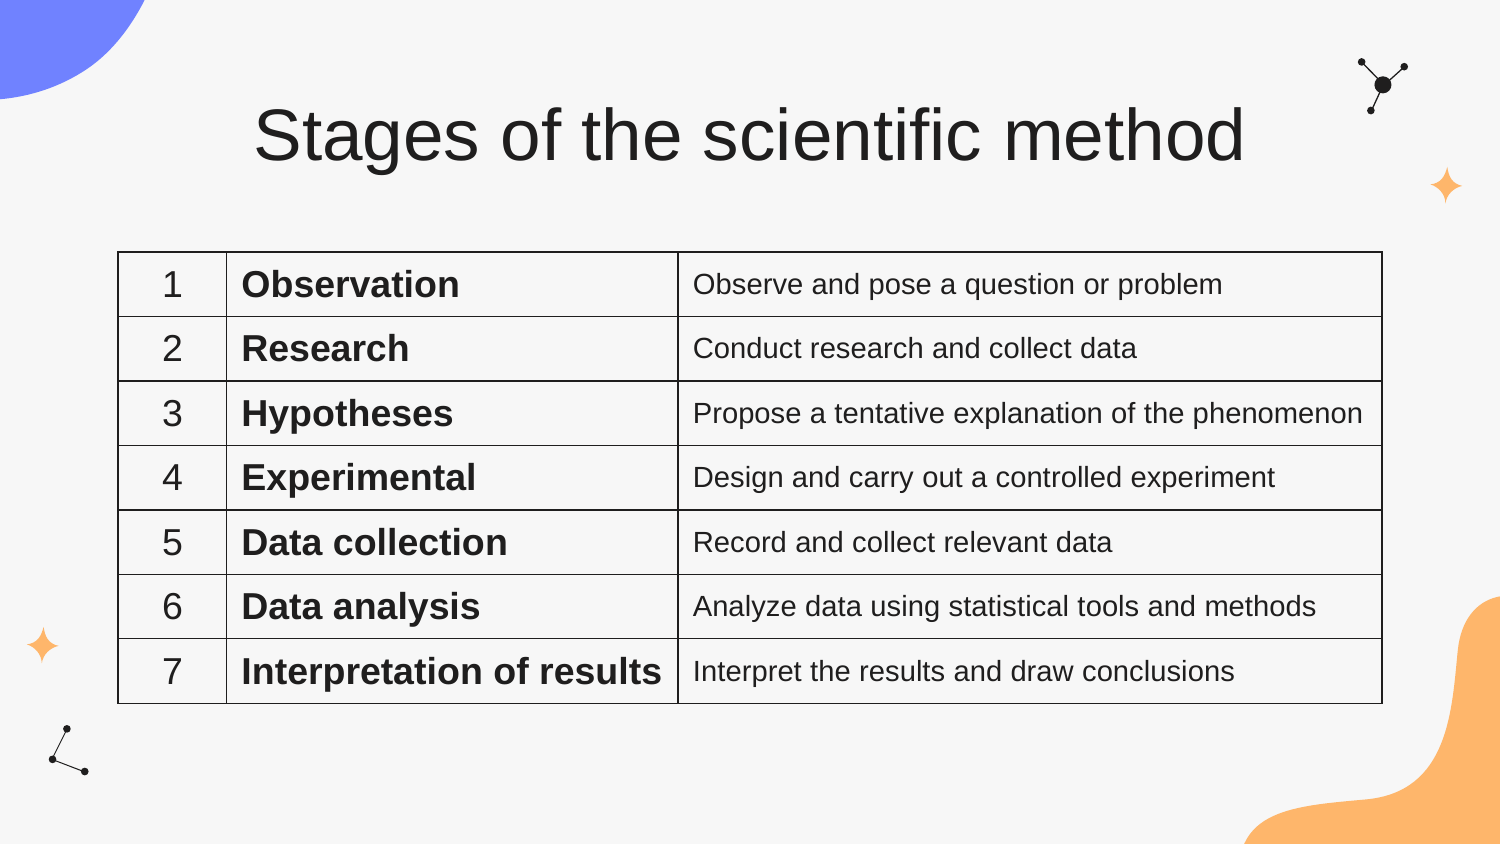

# Stages of the scientific method
| 1 | Observation | Observe and pose a question or problem |
| --- | --- | --- |
| 2 | Research | Conduct research and collect data |
| 3 | Hypotheses | Propose a tentative explanation of the phenomenon |
| 4 | Experimental | Design and carry out a controlled experiment |
| 5 | Data collection | Record and collect relevant data |
| 6 | Data analysis | Analyze data using statistical tools and methods |
| 7 | Interpretation of results | Interpret the results and draw conclusions |